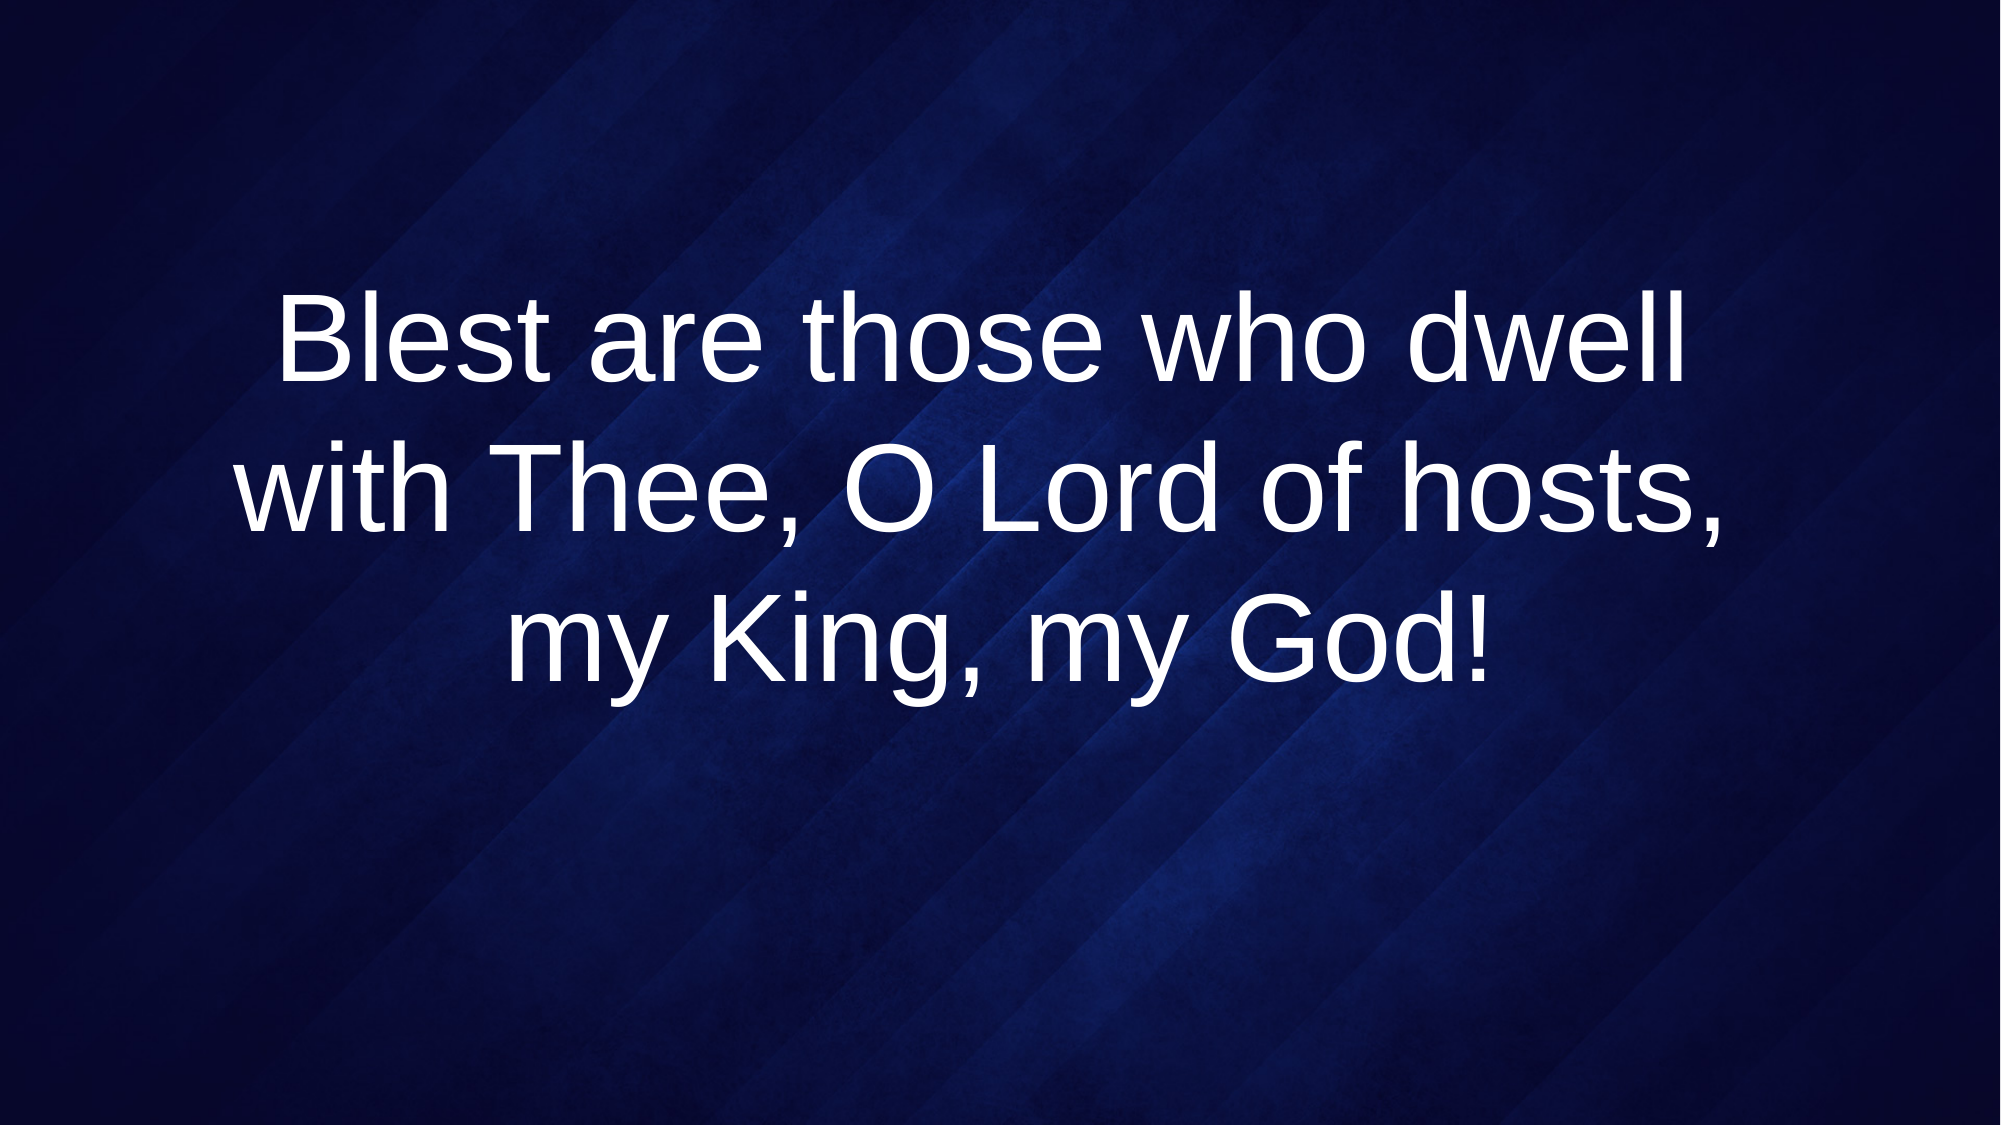

# Blest are those who dwell with Thee, O Lord of hosts, my King, my God!